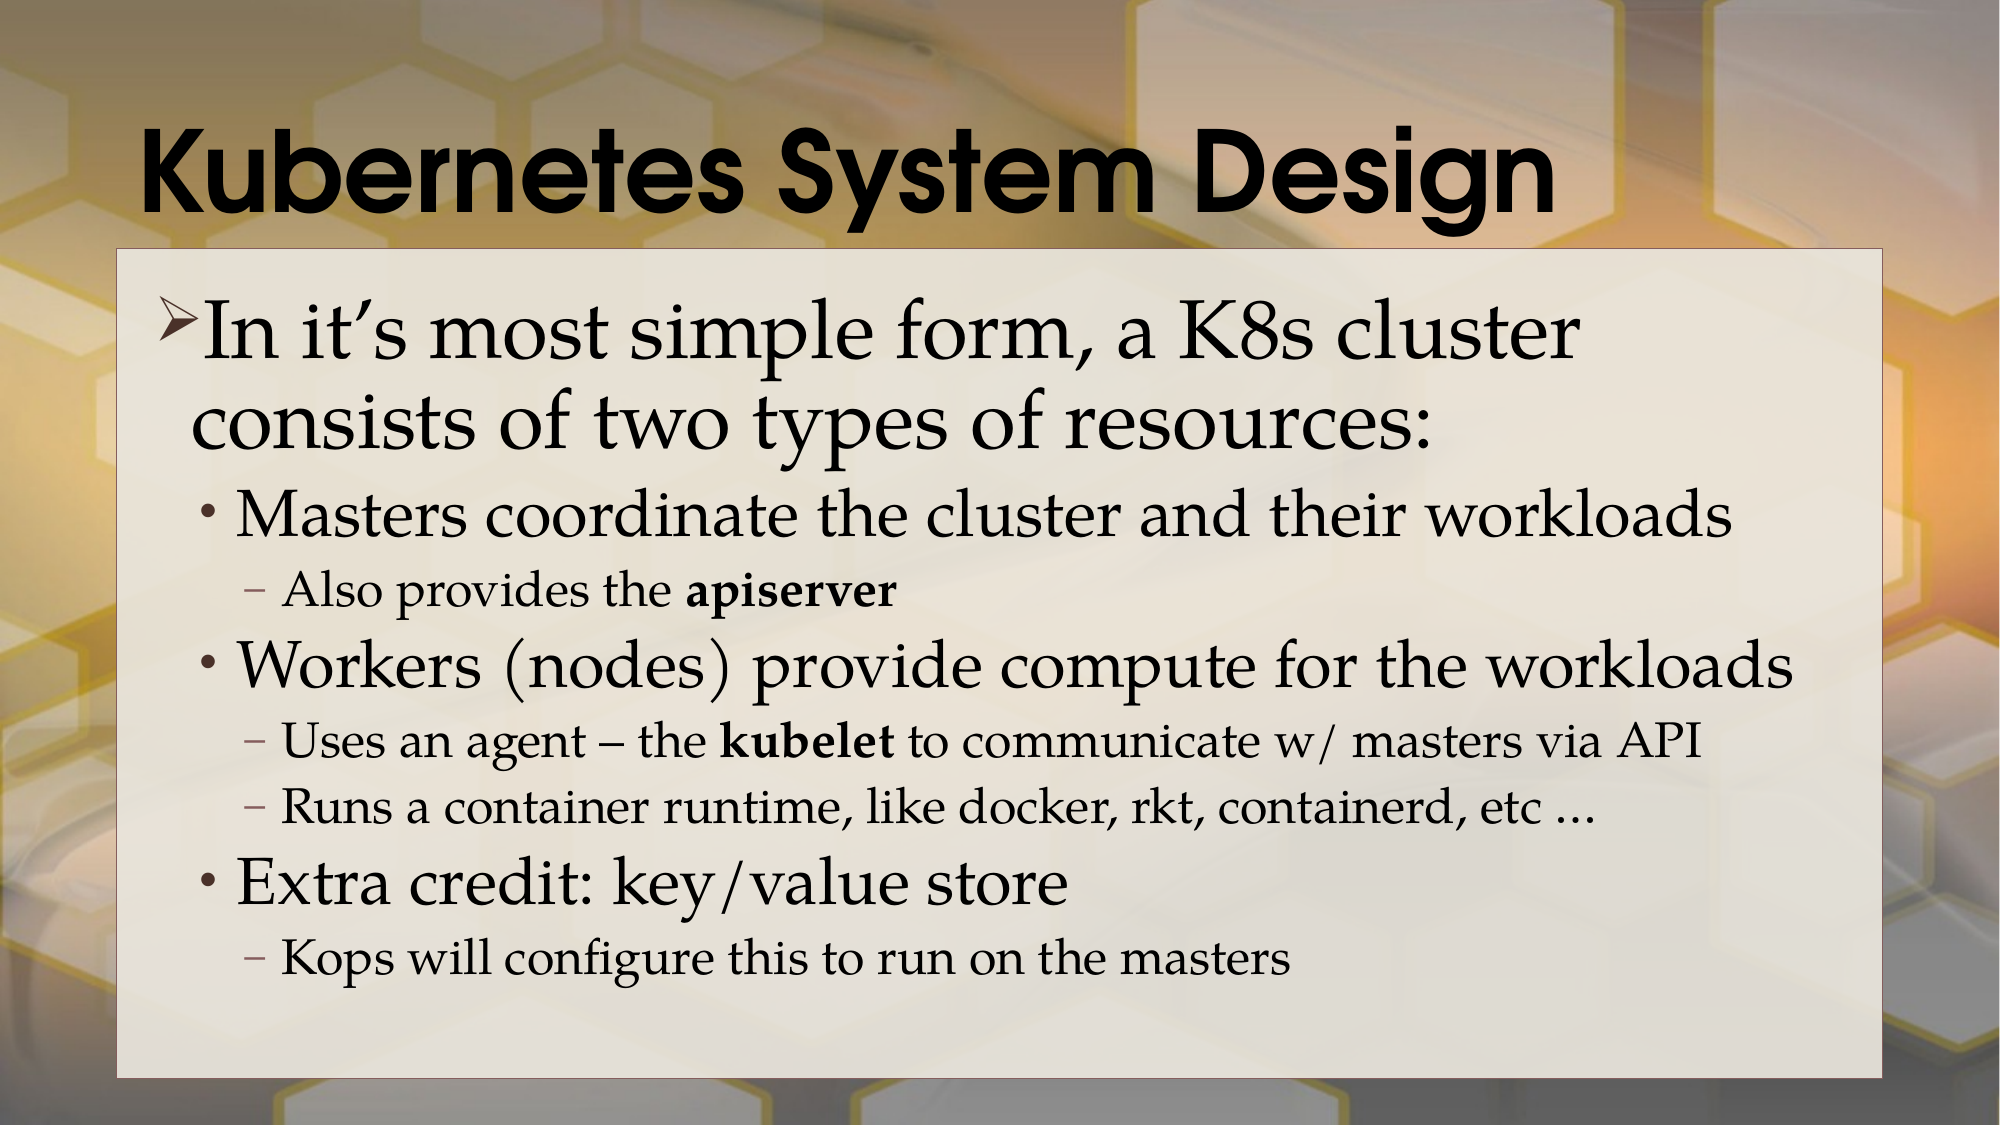

# Kubernetes System Design
In it’s most simple form, a K8s cluster consists of two types of resources:
Masters coordinate the cluster and their workloads
Also provides the apiserver
Workers (nodes) provide compute for the workloads
Uses an agent – the kubelet to communicate w/ masters via API
Runs a container runtime, like docker, rkt, containerd, etc …
Extra credit: key/value store
Kops will configure this to run on the masters